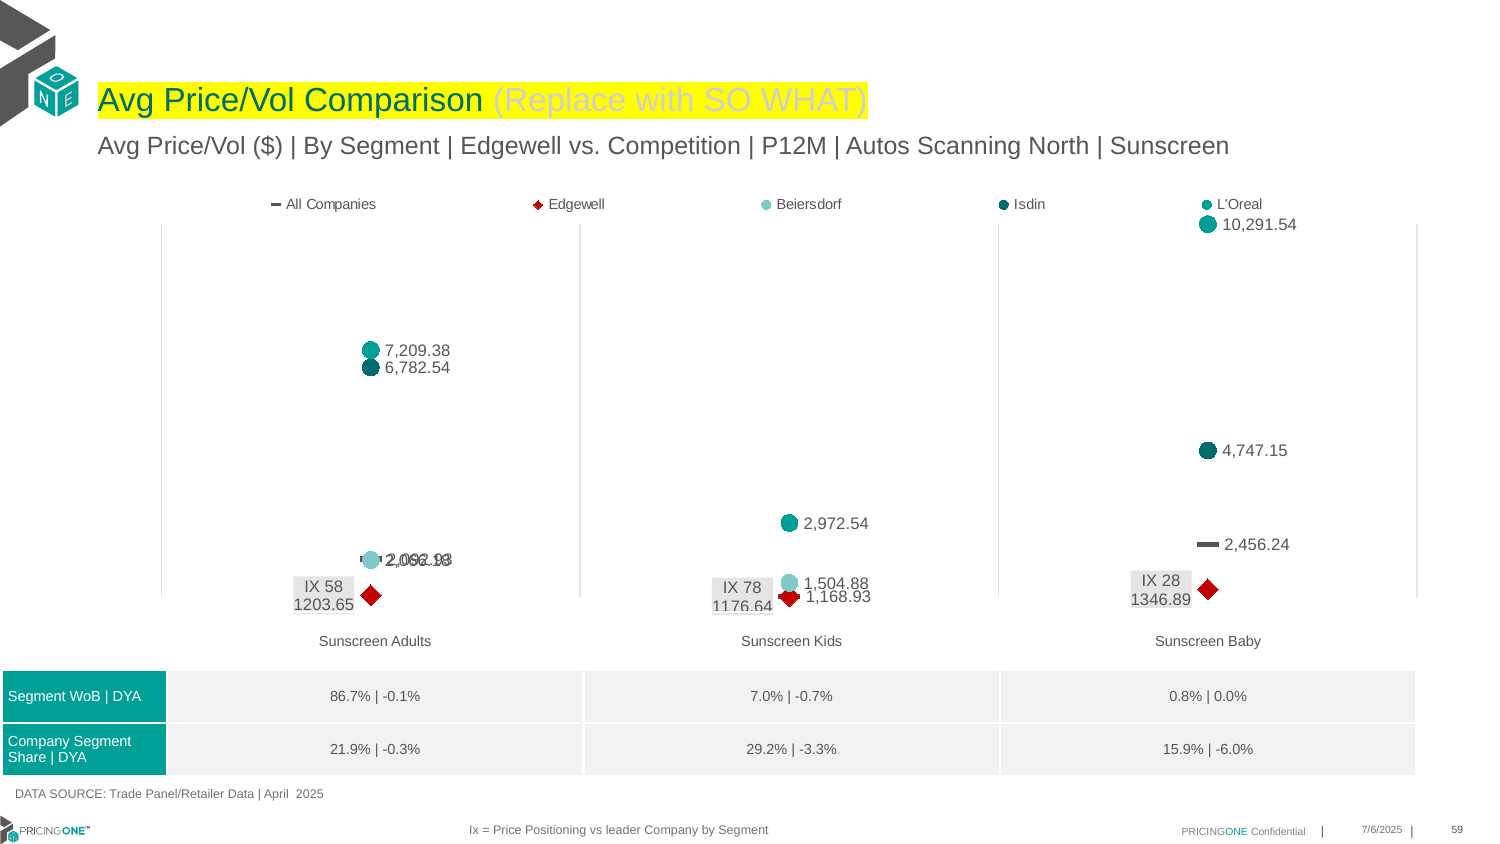

# Avg Price/Vol Comparison (Replace with SO WHAT)
Avg Price/Vol ($) | By Segment | Edgewell vs. Competition | P12M | Autos Scanning North | Sunscreen

### Chart

| Category | All Companies | Edgewell | Beiersdorf | Isdin | L'Oreal |
|---|---|---|---|---|---|
| IX 58 | 2092.93 | 1203.65 | 2066.18 | 6782.54 | 7209.38 |
| IX 78 | 1168.93 | 1176.64 | 1504.88 | None | 2972.54 |
| IX 28 | 2456.24 | 1346.89 | None | 4747.15 | 10291.54 |
|  | Sunscreen Adults | Sunscreen Kids | Sunscreen Baby |
| --- | --- | --- | --- |
| Segment WoB | DYA | 86.7% | -0.1% | 7.0% | -0.7% | 0.8% | 0.0% |
| Company Segment Share | DYA | 21.9% | -0.3% | 29.2% | -3.3% | 15.9% | -6.0% |
DATA SOURCE: Trade Panel/Retailer Data | April  2025
Ix = Price Positioning vs leader Company by Segment
7/6/2025
59